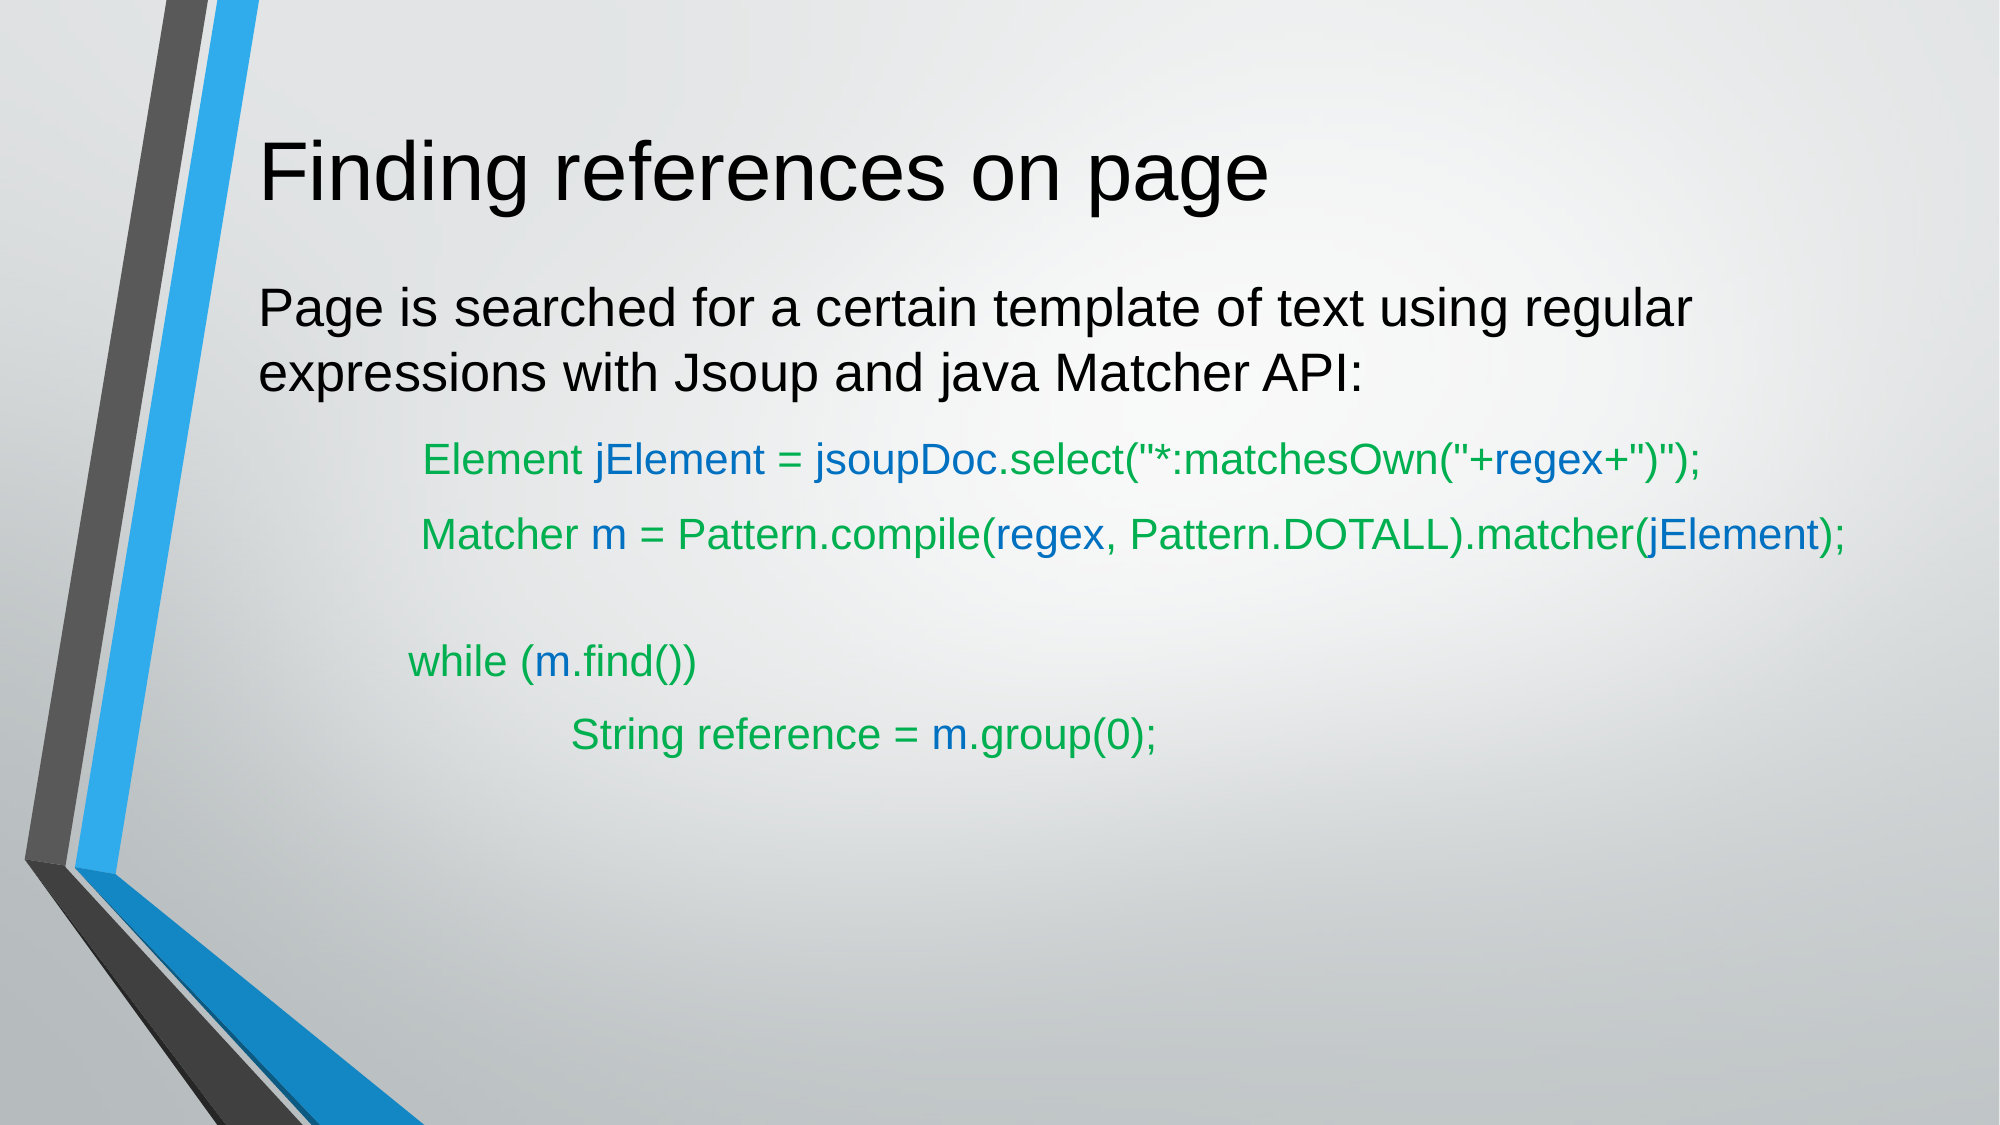

# Finding references on page
Page is searched for a certain template of text using regular expressions with Jsoup and java Matcher API:
	 Element jElement = jsoupDoc.select("*:matchesOwn("+regex+")");
	 Matcher m = Pattern.compile(regex, Pattern.DOTALL).matcher(jElement);
	while (m.find())
		 String reference = m.group(0);